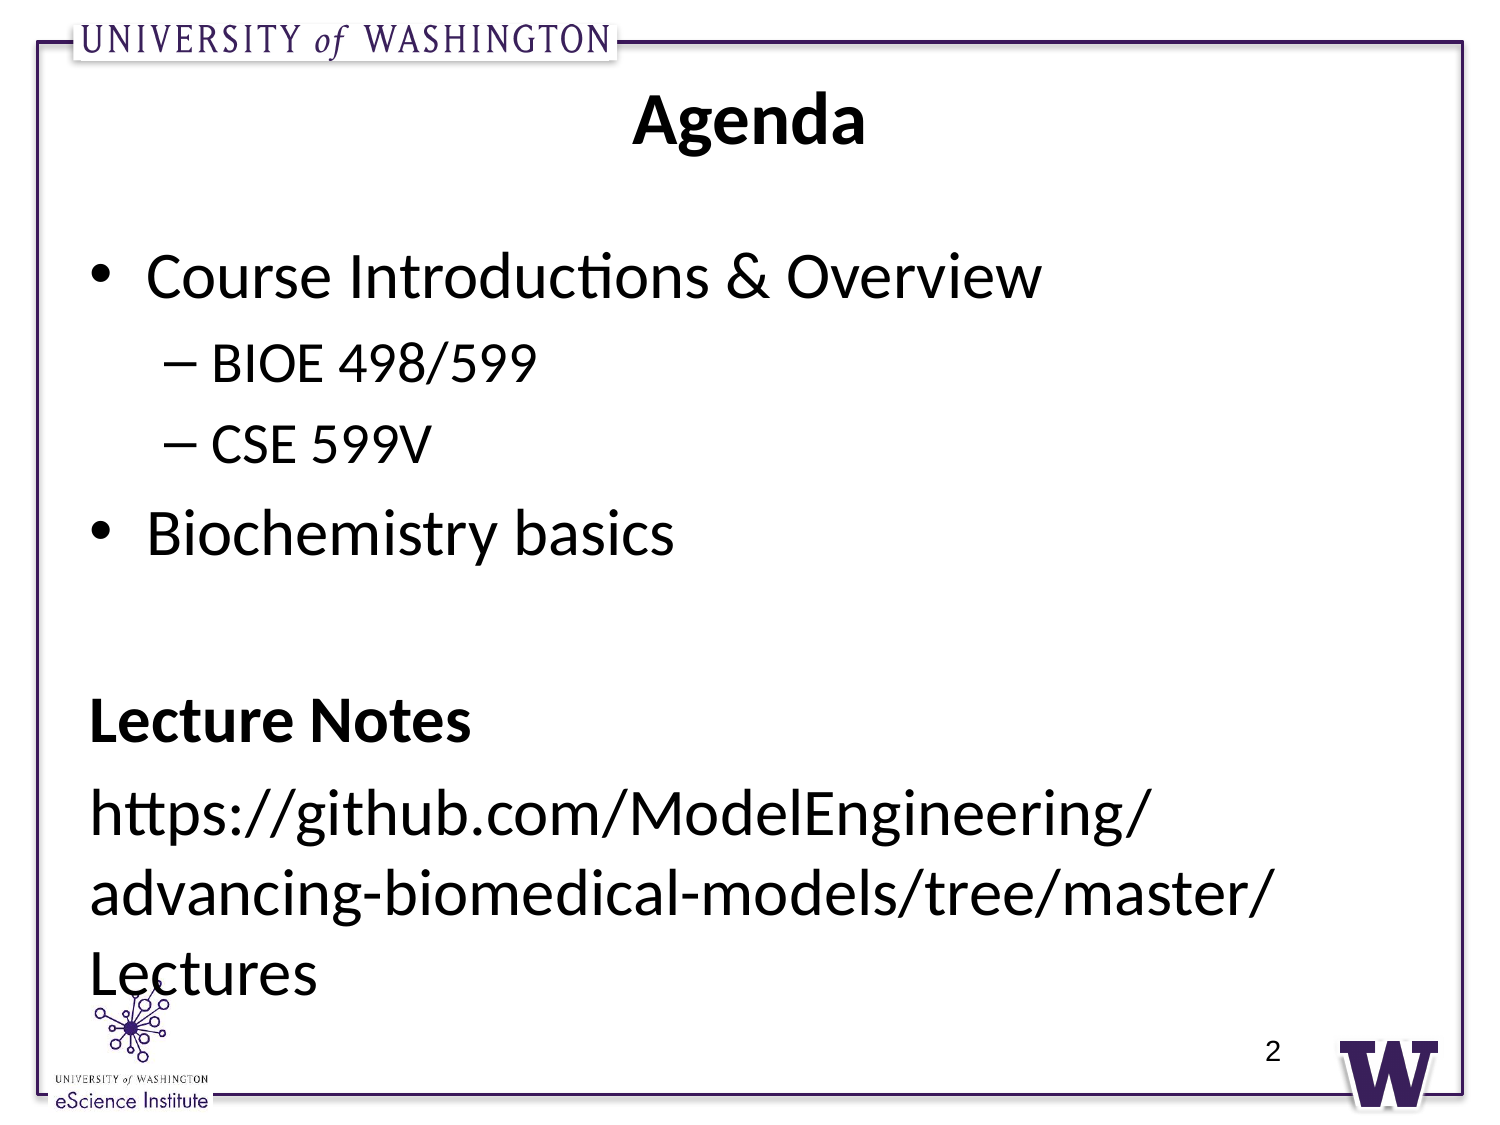

# Agenda
Course Introductions & Overview
BIOE 498/599
CSE 599V
Biochemistry basics

Lecture Notes
https://github.com/ModelEngineering/advancing-biomedical-models/tree/master/Lectures
2